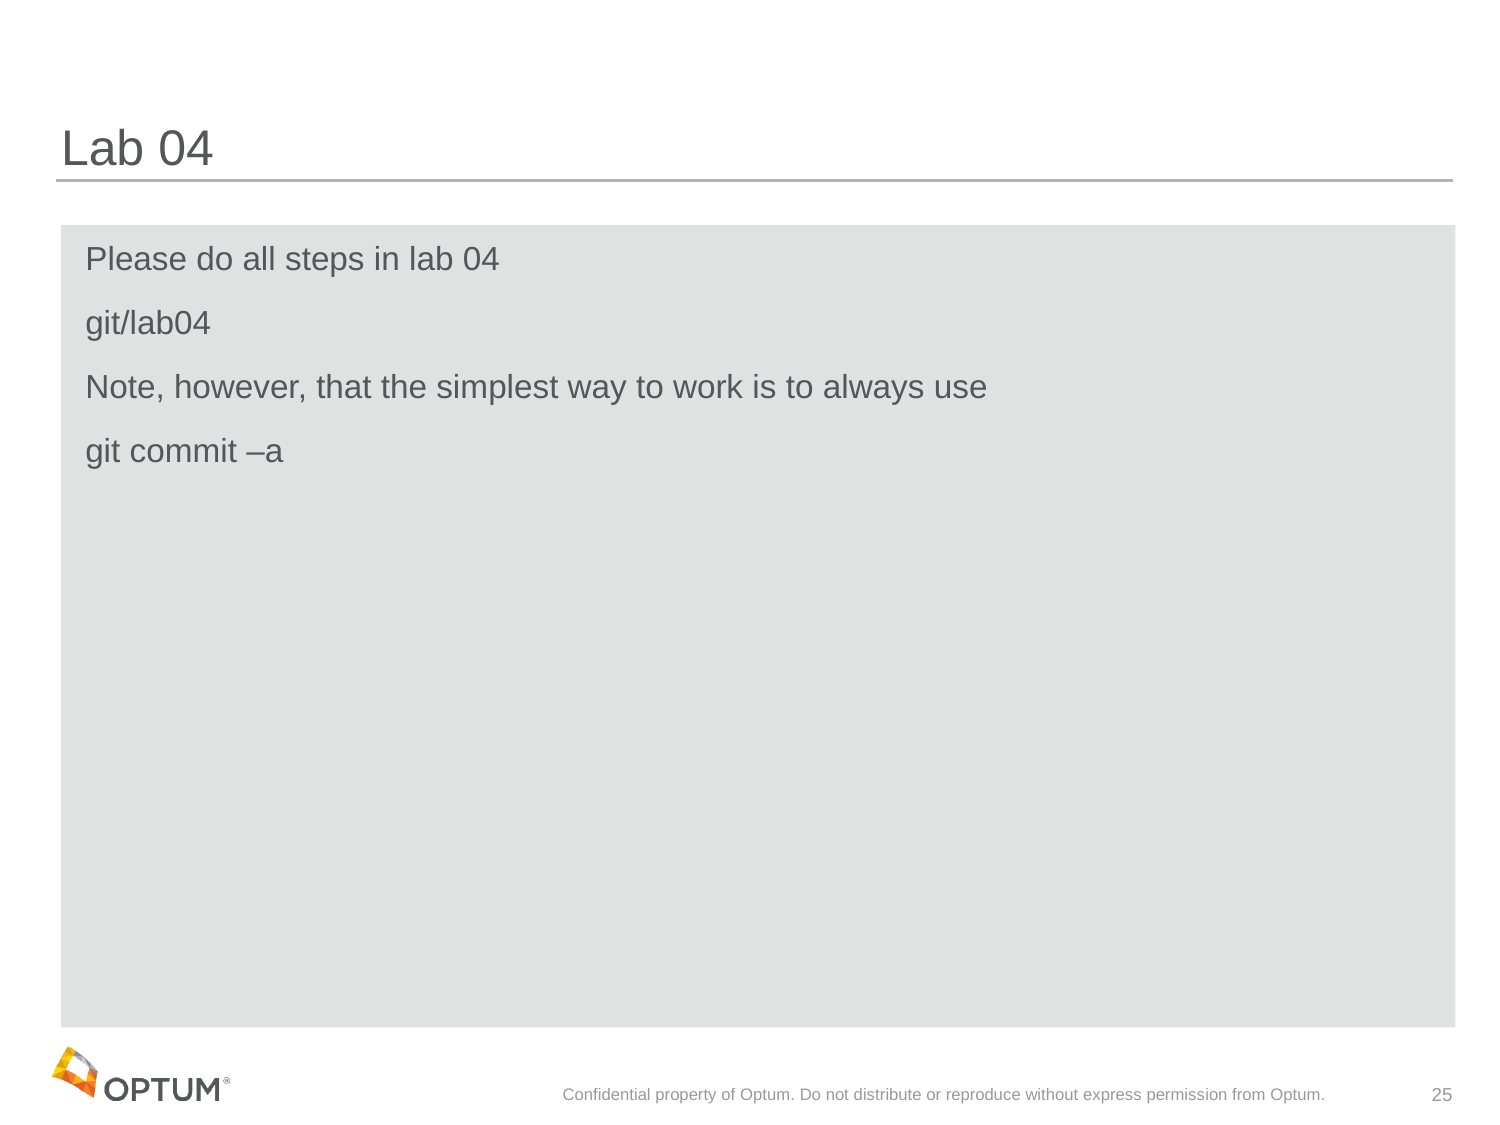

# Lab 04
 Please do all steps in lab 04
 git/lab04
 Note, however, that the simplest way to work is to always use
 git commit –a

Confidential property of Optum. Do not distribute or reproduce without express permission from Optum.
25